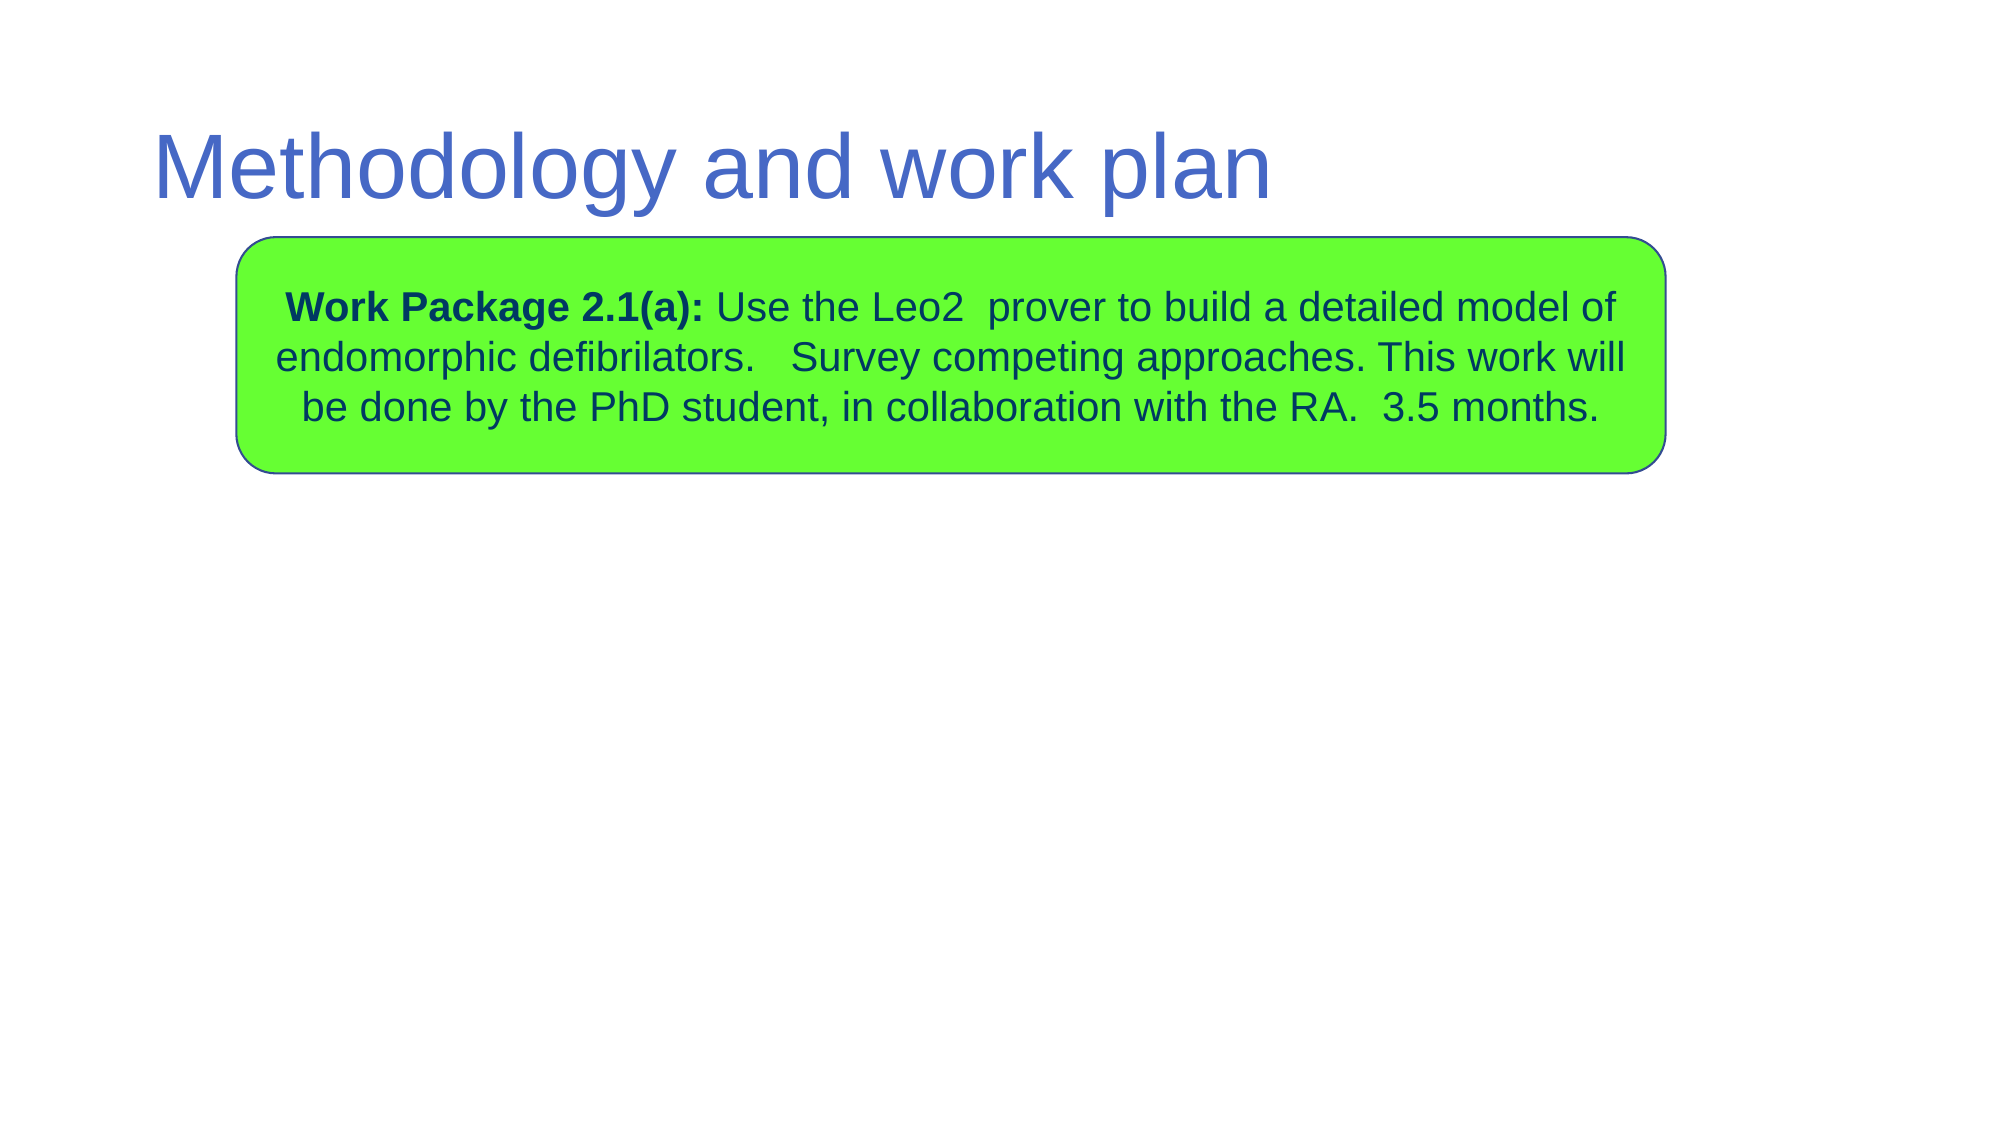

# Methodology and work plan
Work Package 2.1(a): Use the Leo2  prover to build a detailed model of endomorphic defibrilators.   Survey competing approaches. This work will be done by the PhD student, in collaboration with the RA.  3.5 months.
Usually vastly over-stressed in my view.
Concentrate on (a) your idea, and (b) your aims/objectives/success criteria.  I trust you to manage the details
But if there is research risk in some aspect, do describe that, and fall-back positions